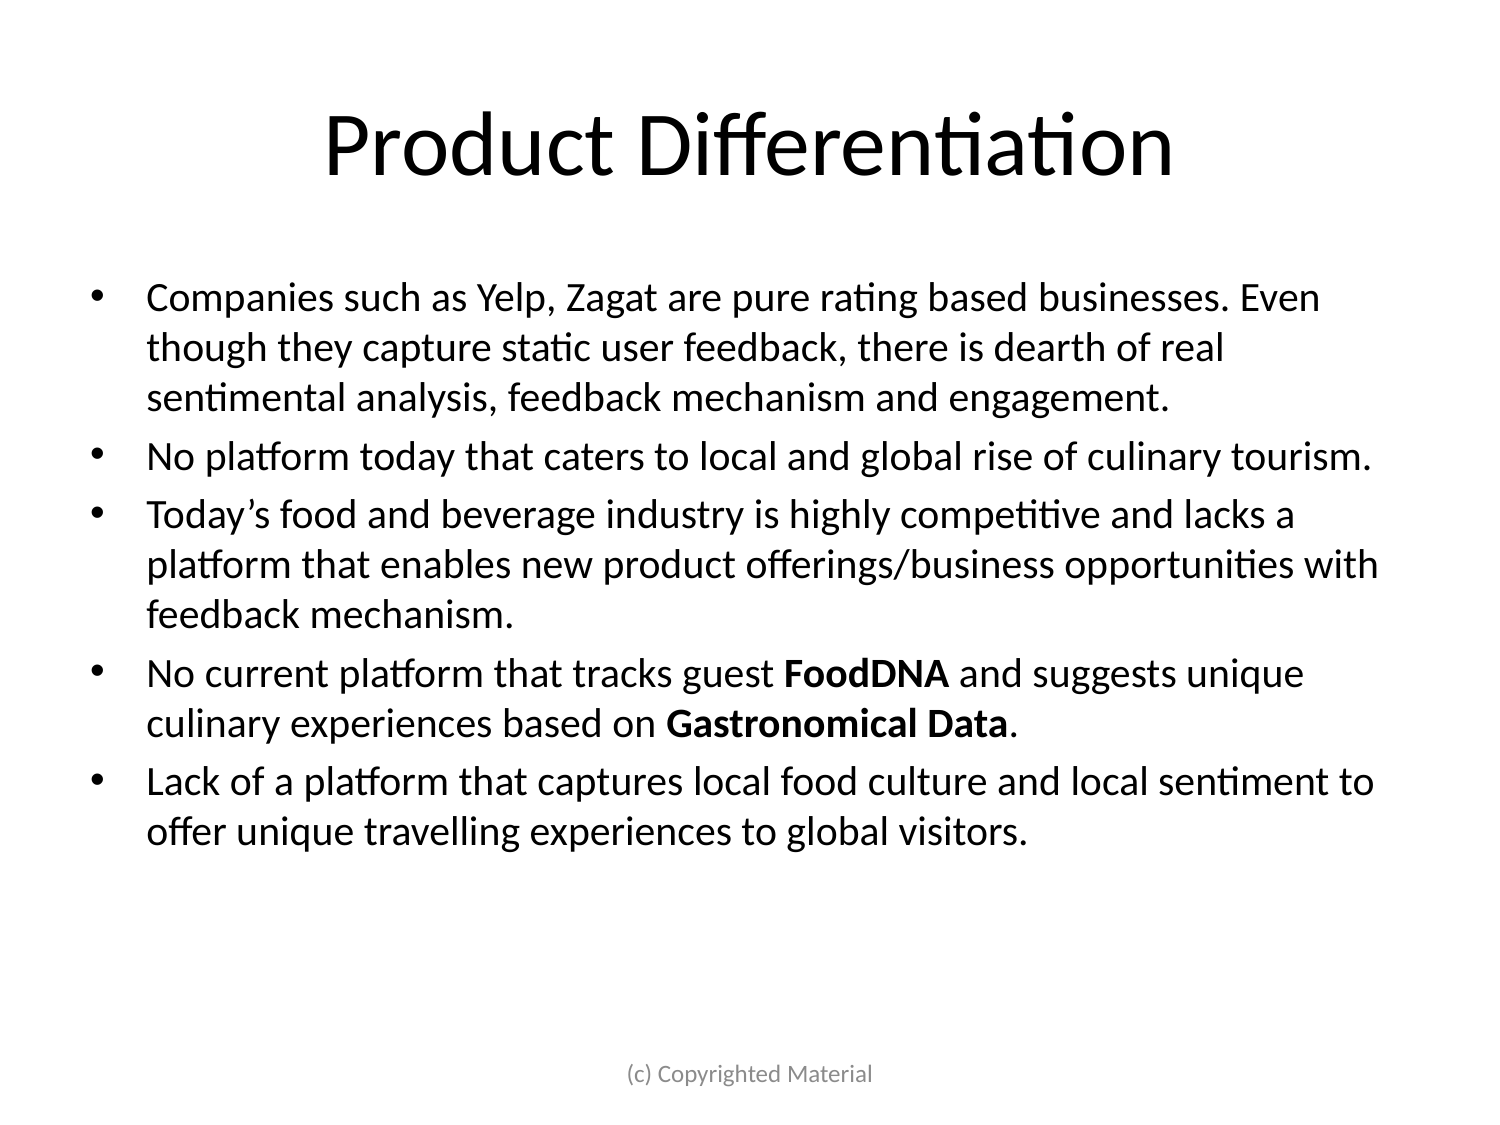

# Product Differentiation
Companies such as Yelp, Zagat are pure rating based businesses. Even though they capture static user feedback, there is dearth of real sentimental analysis, feedback mechanism and engagement.
No platform today that caters to local and global rise of culinary tourism.
Today’s food and beverage industry is highly competitive and lacks a platform that enables new product offerings/business opportunities with feedback mechanism.
No current platform that tracks guest FoodDNA and suggests unique culinary experiences based on Gastronomical Data.
Lack of a platform that captures local food culture and local sentiment to offer unique travelling experiences to global visitors.

(c) Copyrighted Material